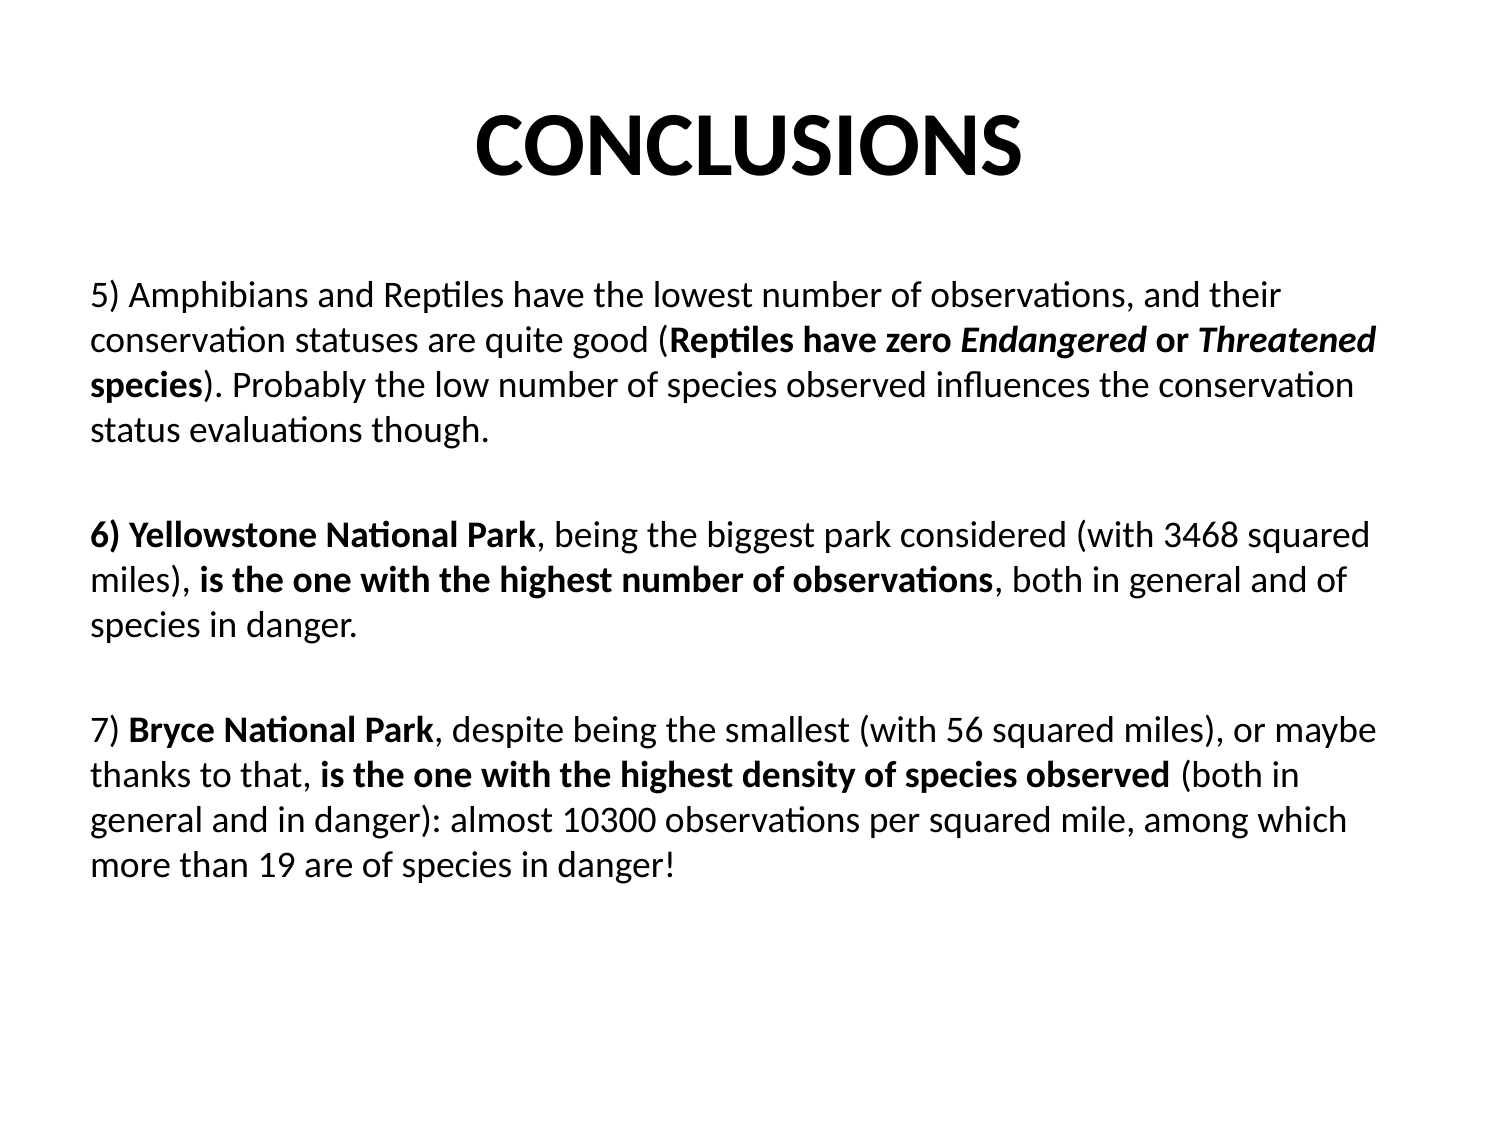

# CONCLUSIONS
5) Amphibians and Reptiles have the lowest number of observations, and their conservation statuses are quite good (Reptiles have zero Endangered or Threatened species). Probably the low number of species observed influences the conservation status evaluations though.

6) Yellowstone National Park, being the biggest park considered (with 3468 squared miles), is the one with the highest number of observations, both in general and of species in danger.

7) Bryce National Park, despite being the smallest (with 56 squared miles), or maybe thanks to that, is the one with the highest density of species observed (both in general and in danger): almost 10300 observations per squared mile, among which more than 19 are of species in danger!